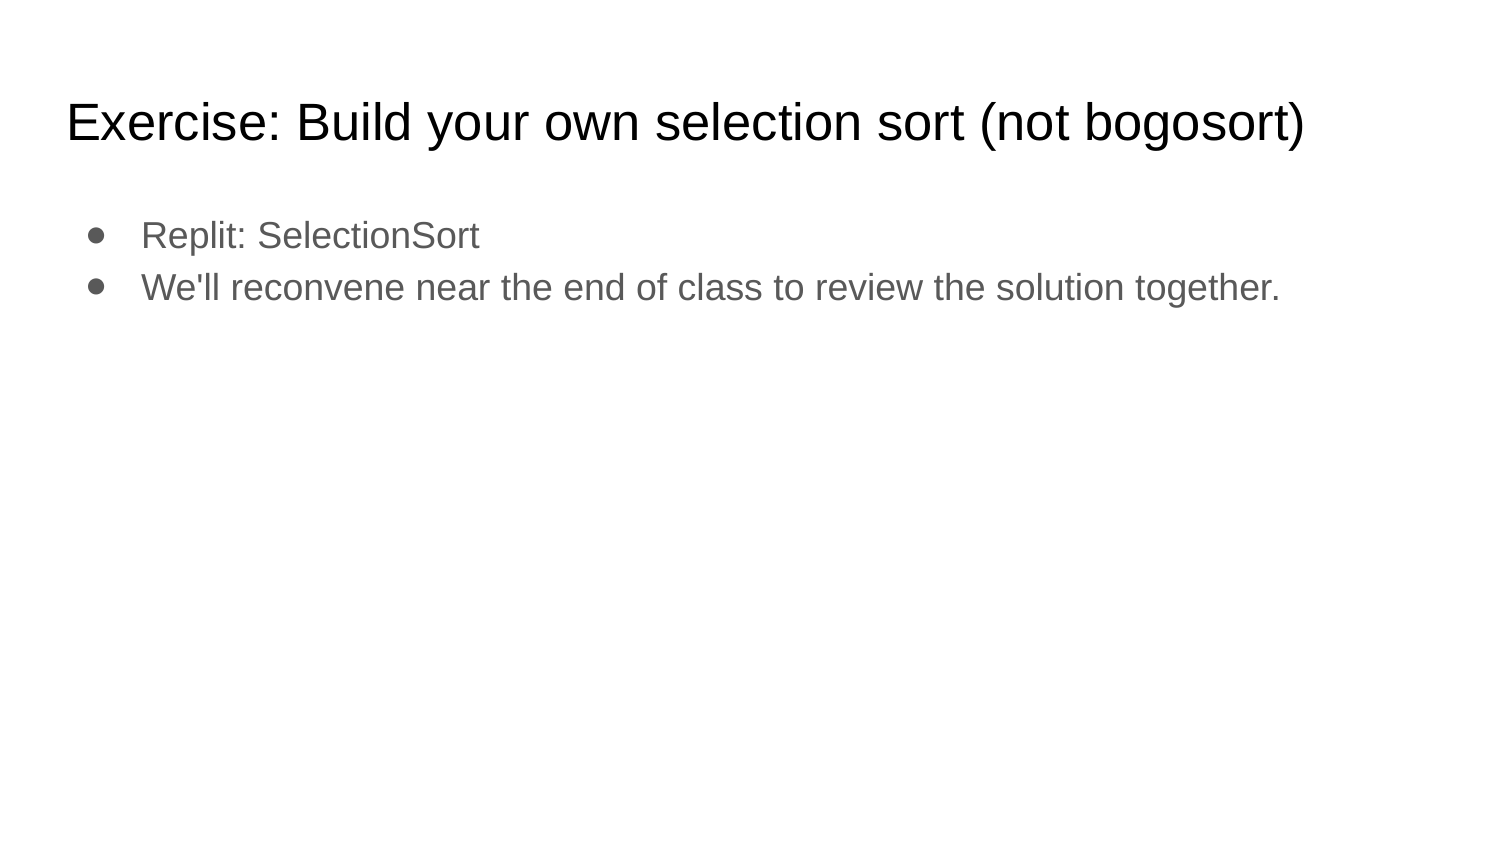

# Exercise: Build your own selection sort (not bogosort)
Replit: SelectionSort
We'll reconvene near the end of class to review the solution together.